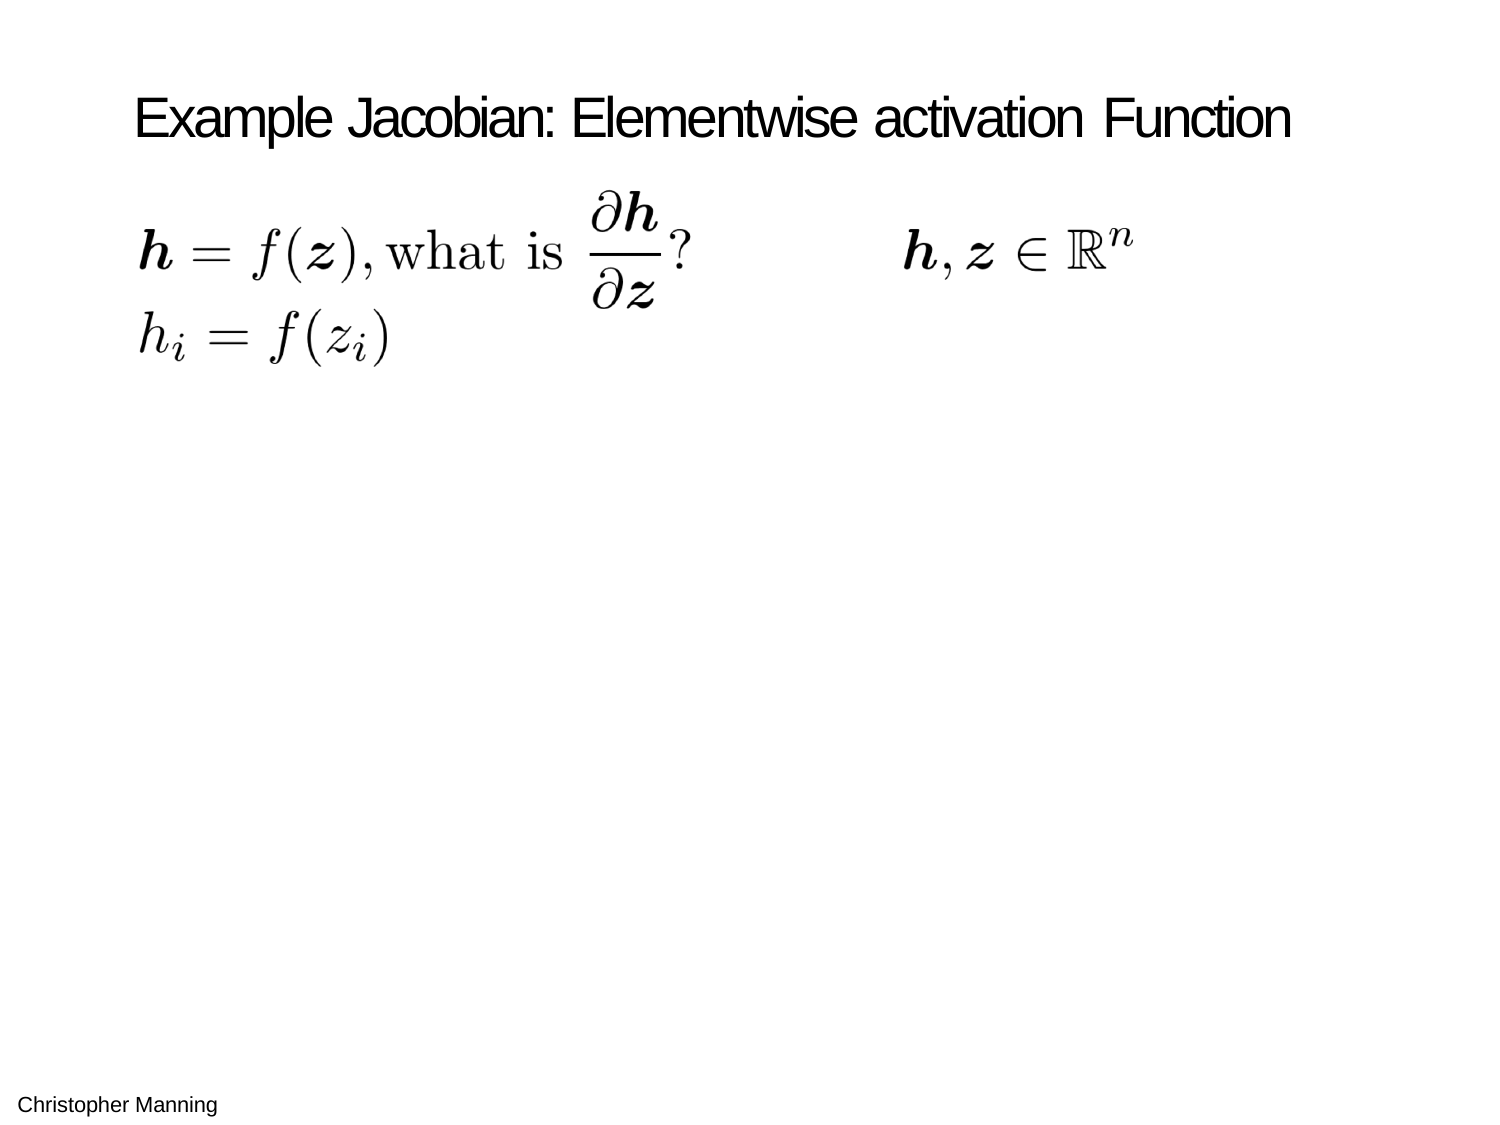

# Example Jacobian: Elementwise activation Function

Christopher Manning
147